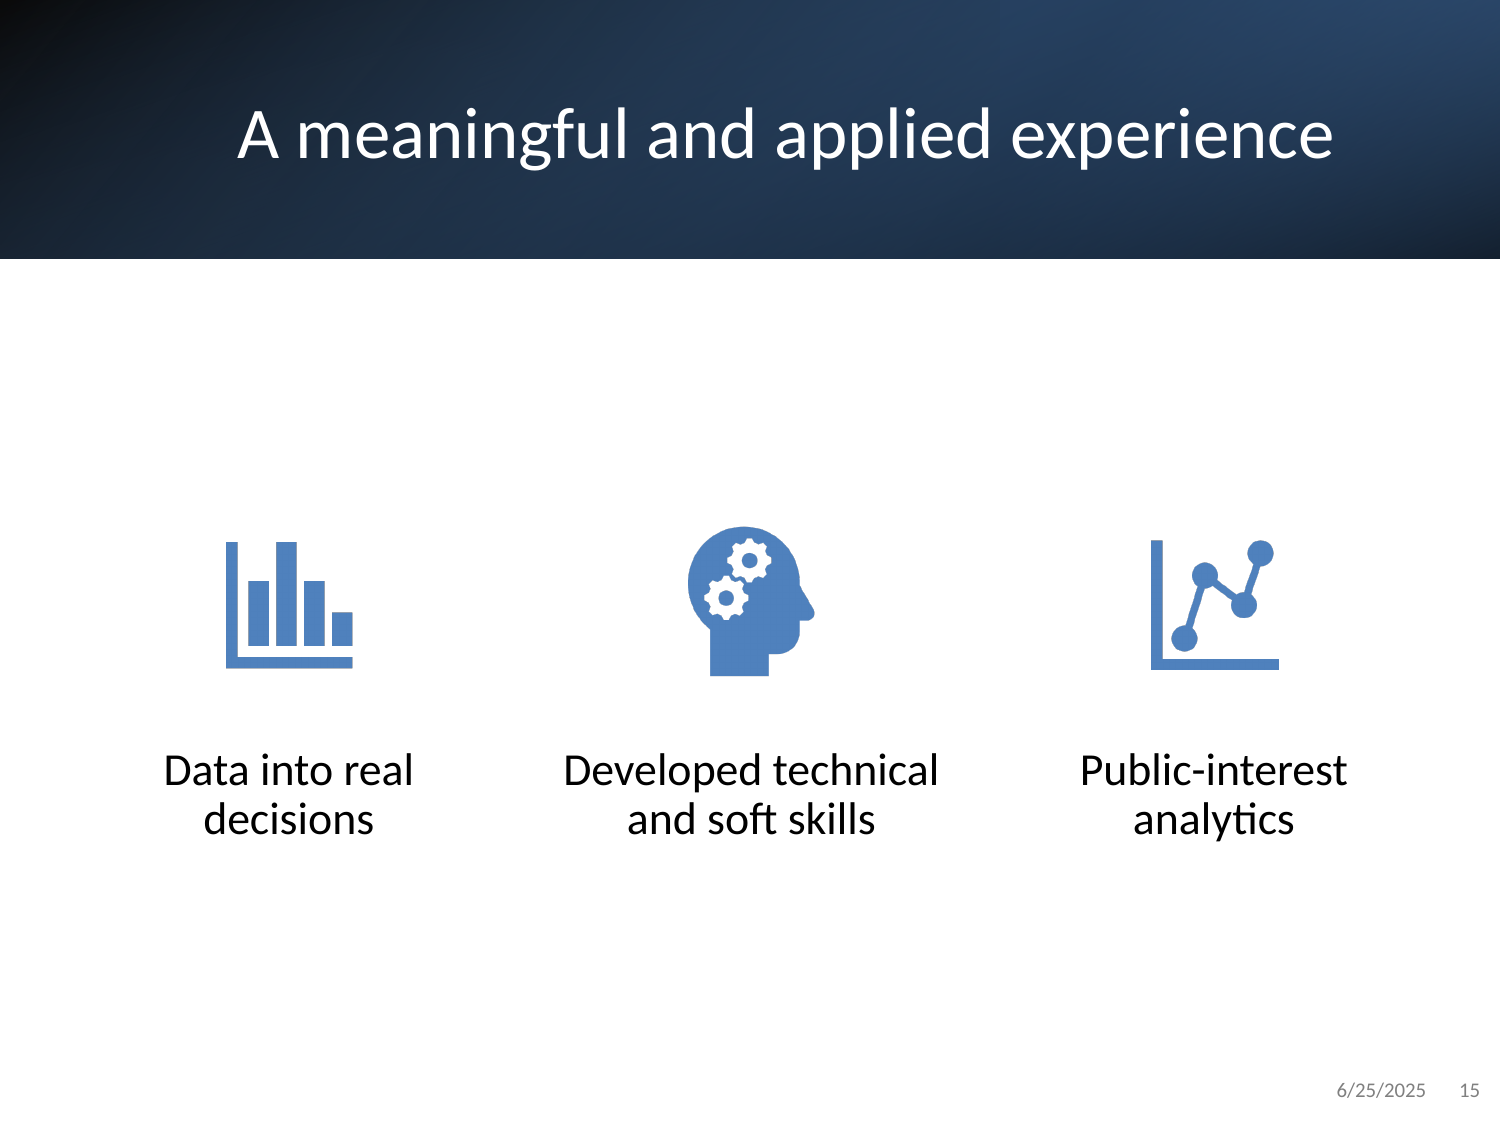

# A meaningful and applied experience
Data into real decisions
Developed technical and soft skills
Public-interest analytics
6/25/2025
15